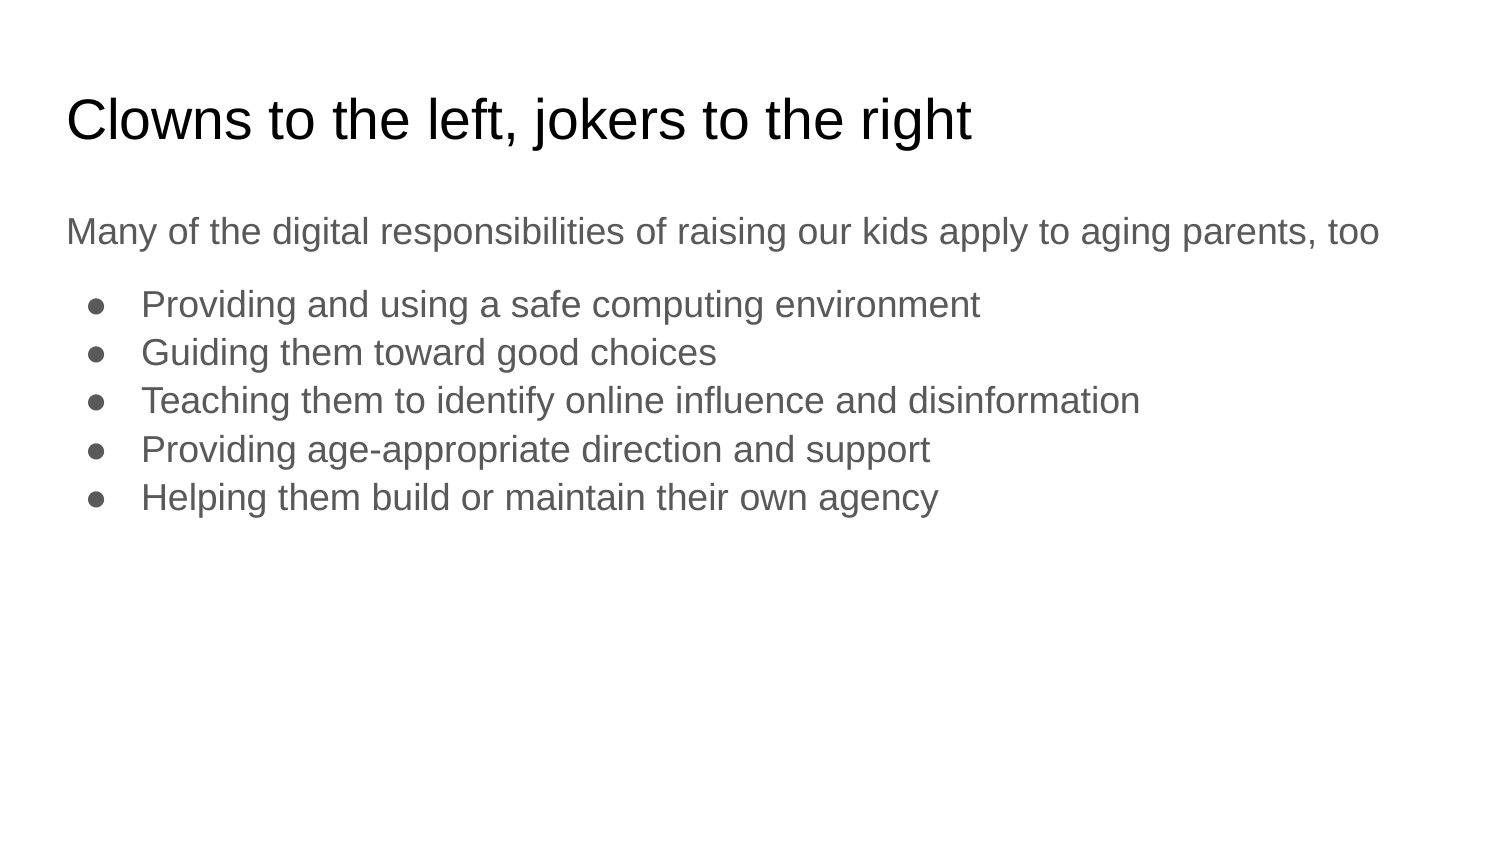

# Clowns to the left, jokers to the right
Many of the digital responsibilities of raising our kids apply to aging parents, too
Providing and using a safe computing environment
Guiding them toward good choices
Teaching them to identify online influence and disinformation
Providing age-appropriate direction and support
Helping them build or maintain their own agency